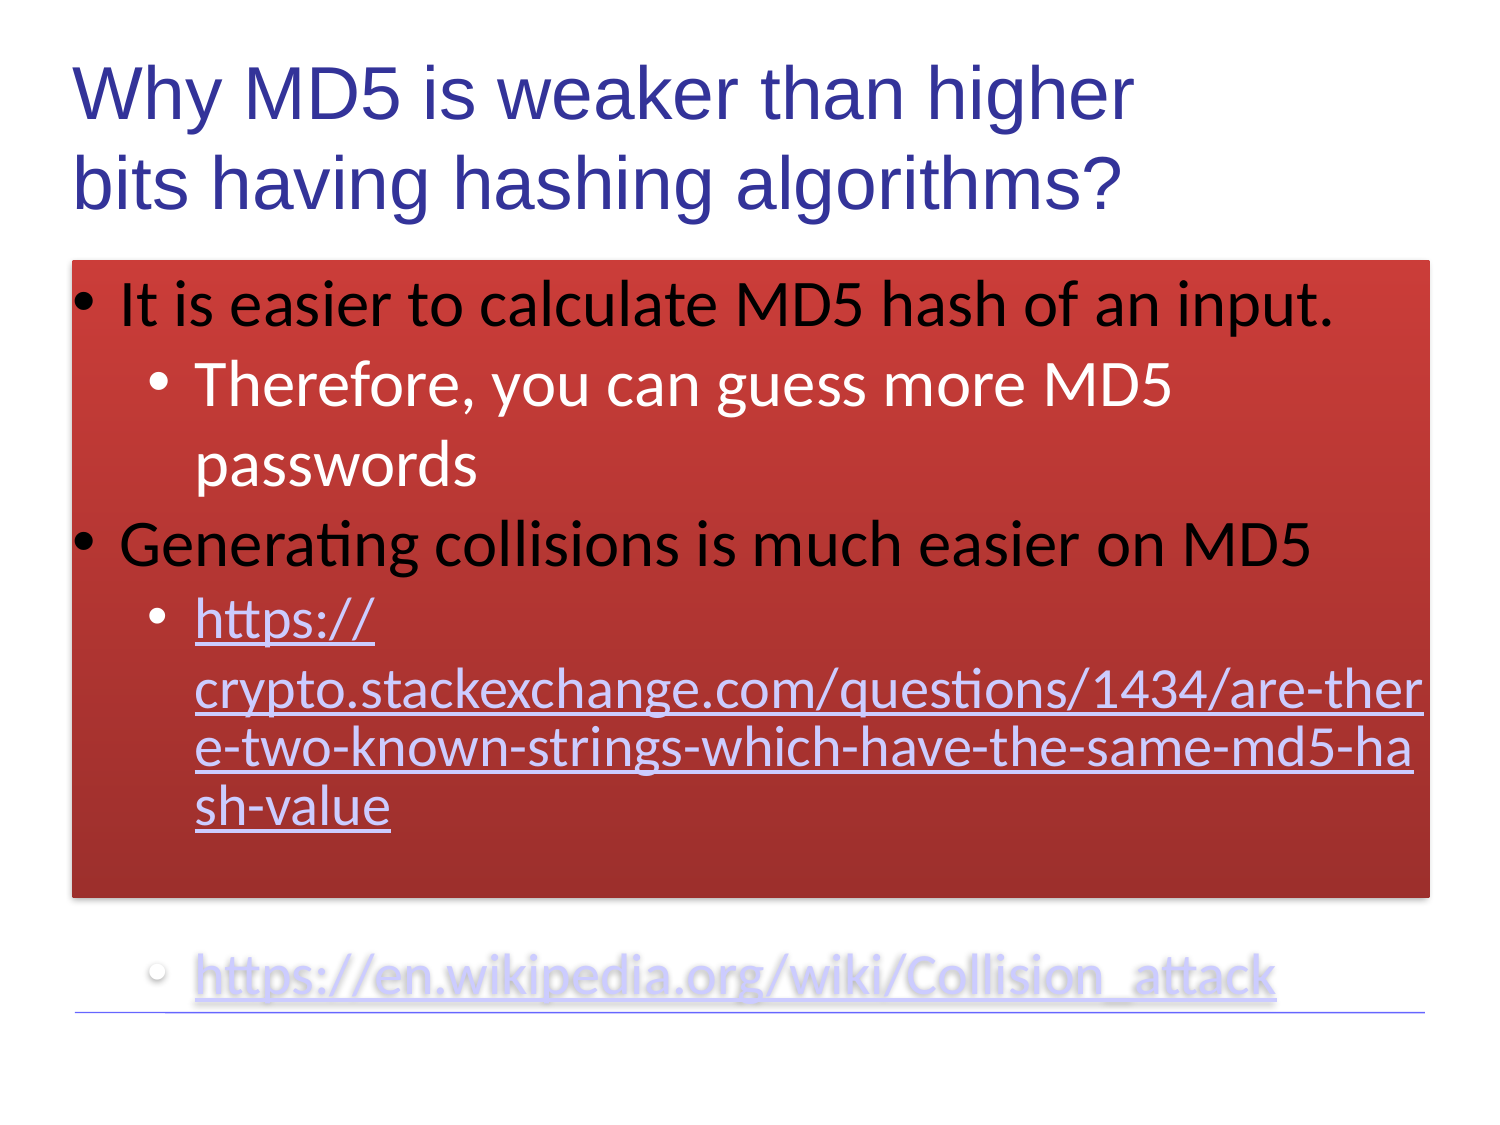

# Why MD5 is weaker than higher bits having hashing algorithms?
It is easier to calculate MD5 hash of an input.
Therefore, you can guess more MD5 passwords
Generating collisions is much easier on MD5
https://crypto.stackexchange.com/questions/1434/are-there-two-known-strings-which-have-the-same-md5-hash-value

https://en.wikipedia.org/wiki/Collision_attack